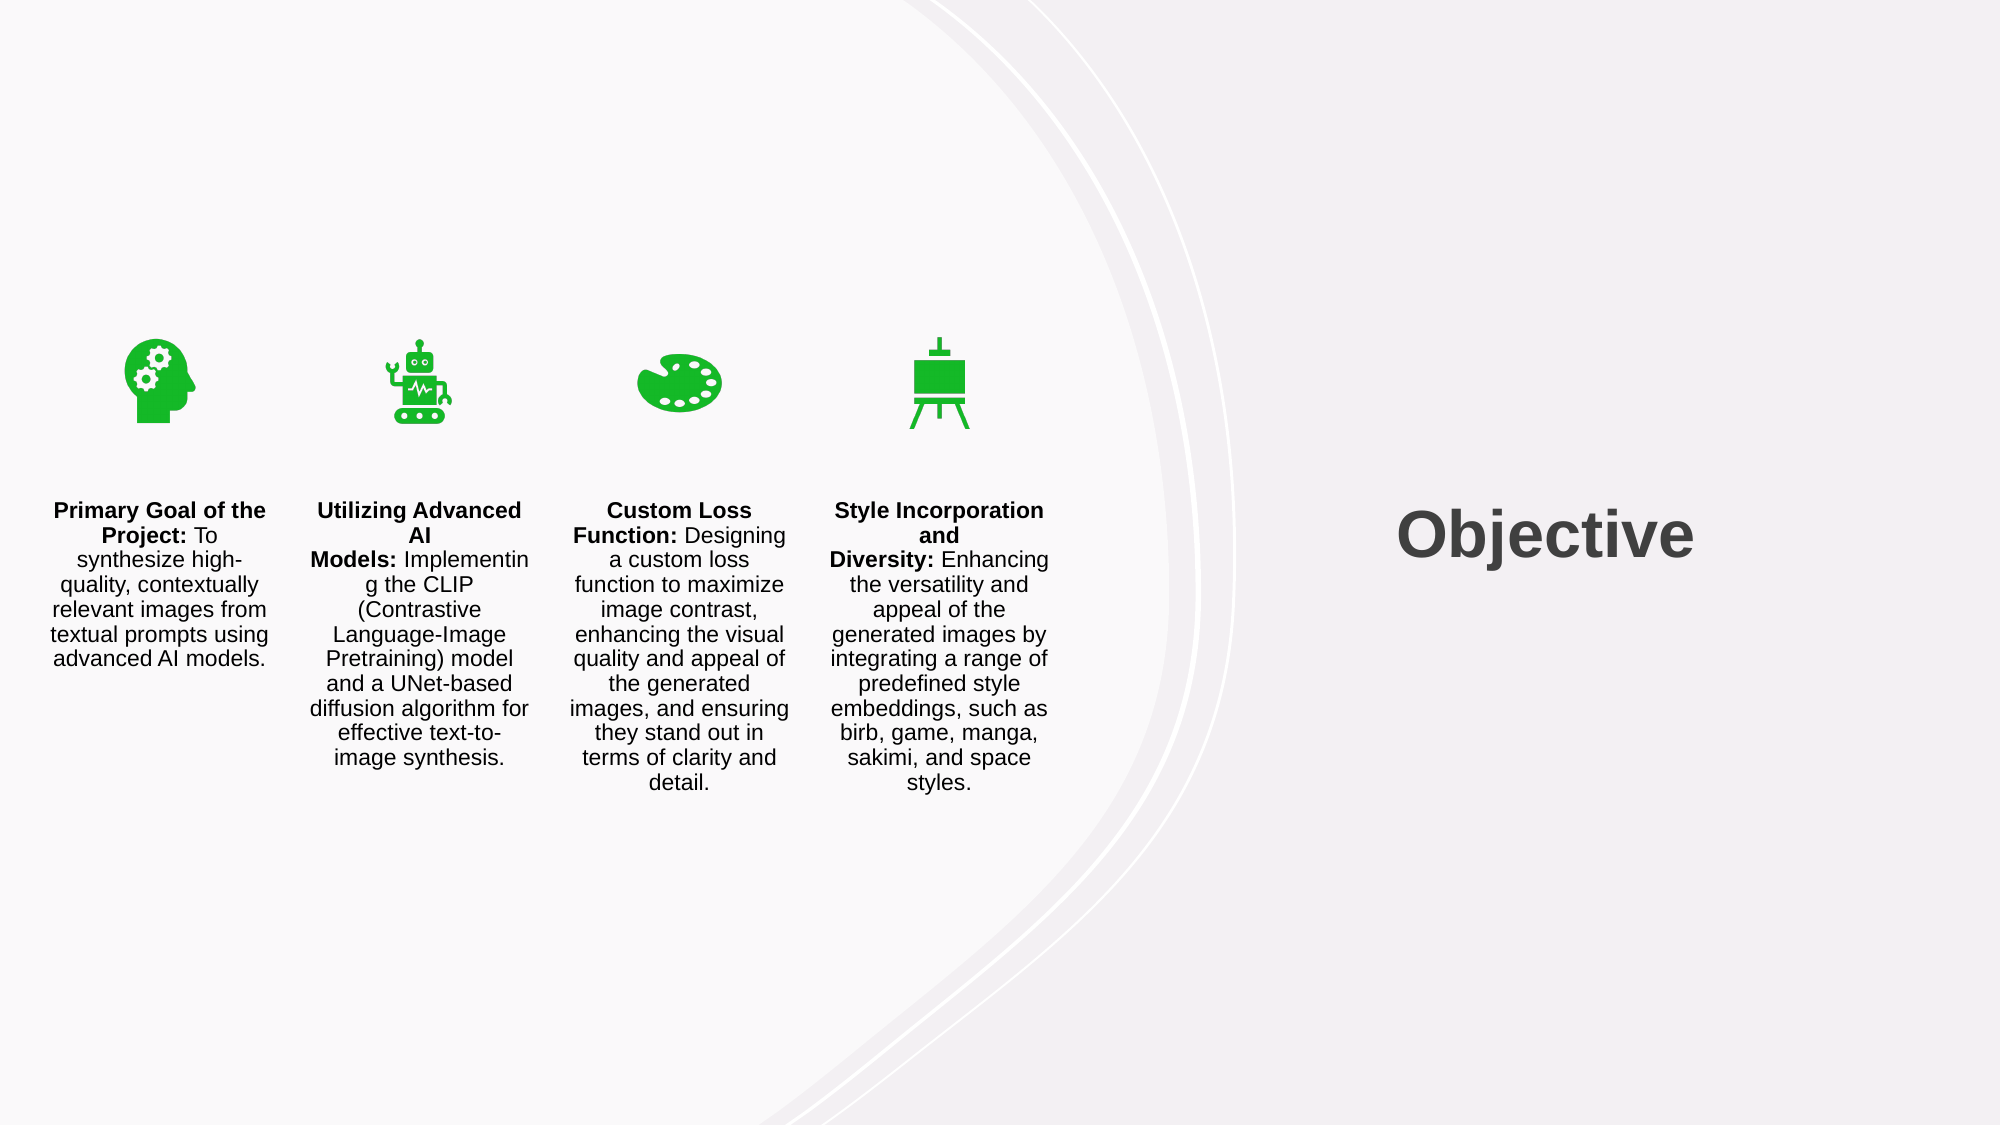

Primary Goal of the Project: To synthesize high-quality, contextually relevant images from textual prompts using advanced AI models.
Utilizing Advanced AI Models: Implementing the CLIP (Contrastive Language-Image Pretraining) model and a UNet-based diffusion algorithm for effective text-to-image synthesis.
Custom Loss Function: Designing a custom loss function to maximize image contrast, enhancing the visual quality and appeal of the generated images, and ensuring they stand out in terms of clarity and detail.
Style Incorporation and Diversity: Enhancing the versatility and appeal of the generated images by integrating a range of predefined style embeddings, such as birb, game, manga, sakimi, and space styles.
Objective